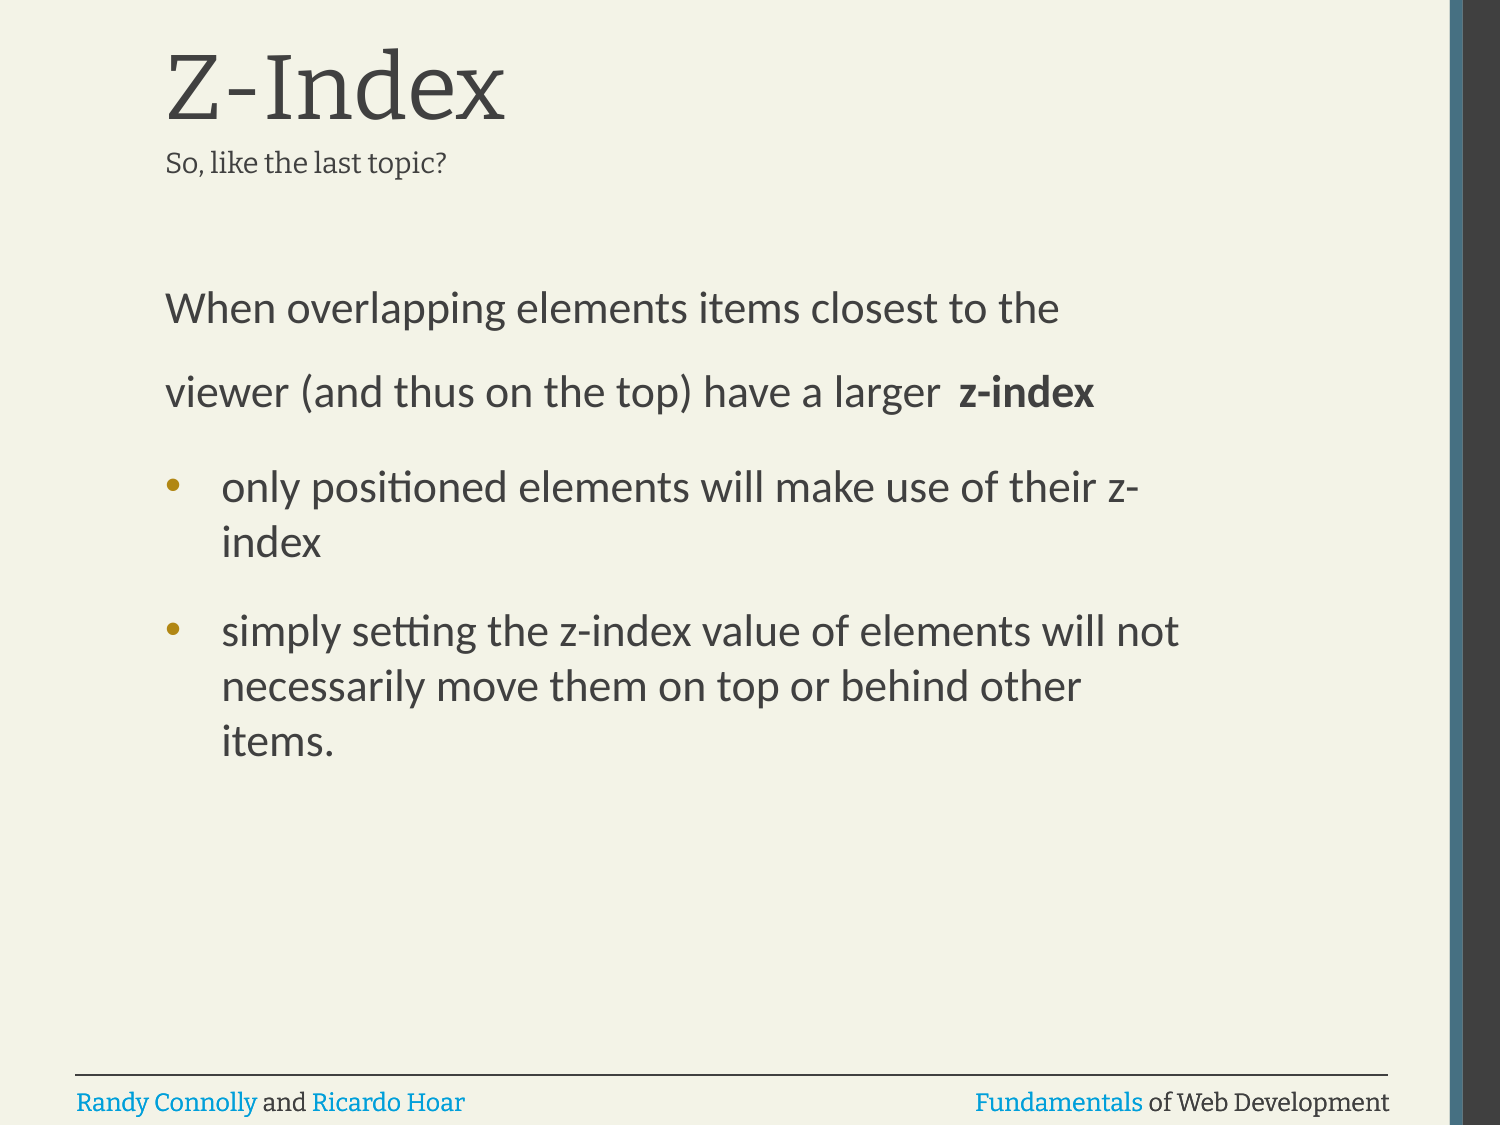

# Z-Index
So, like the last topic?
When overlapping elements items closest to the viewer (and thus on the top) have a larger z-index
only positioned elements will make use of their z-index
simply setting the z-index value of elements will not necessarily move them on top or behind other items.